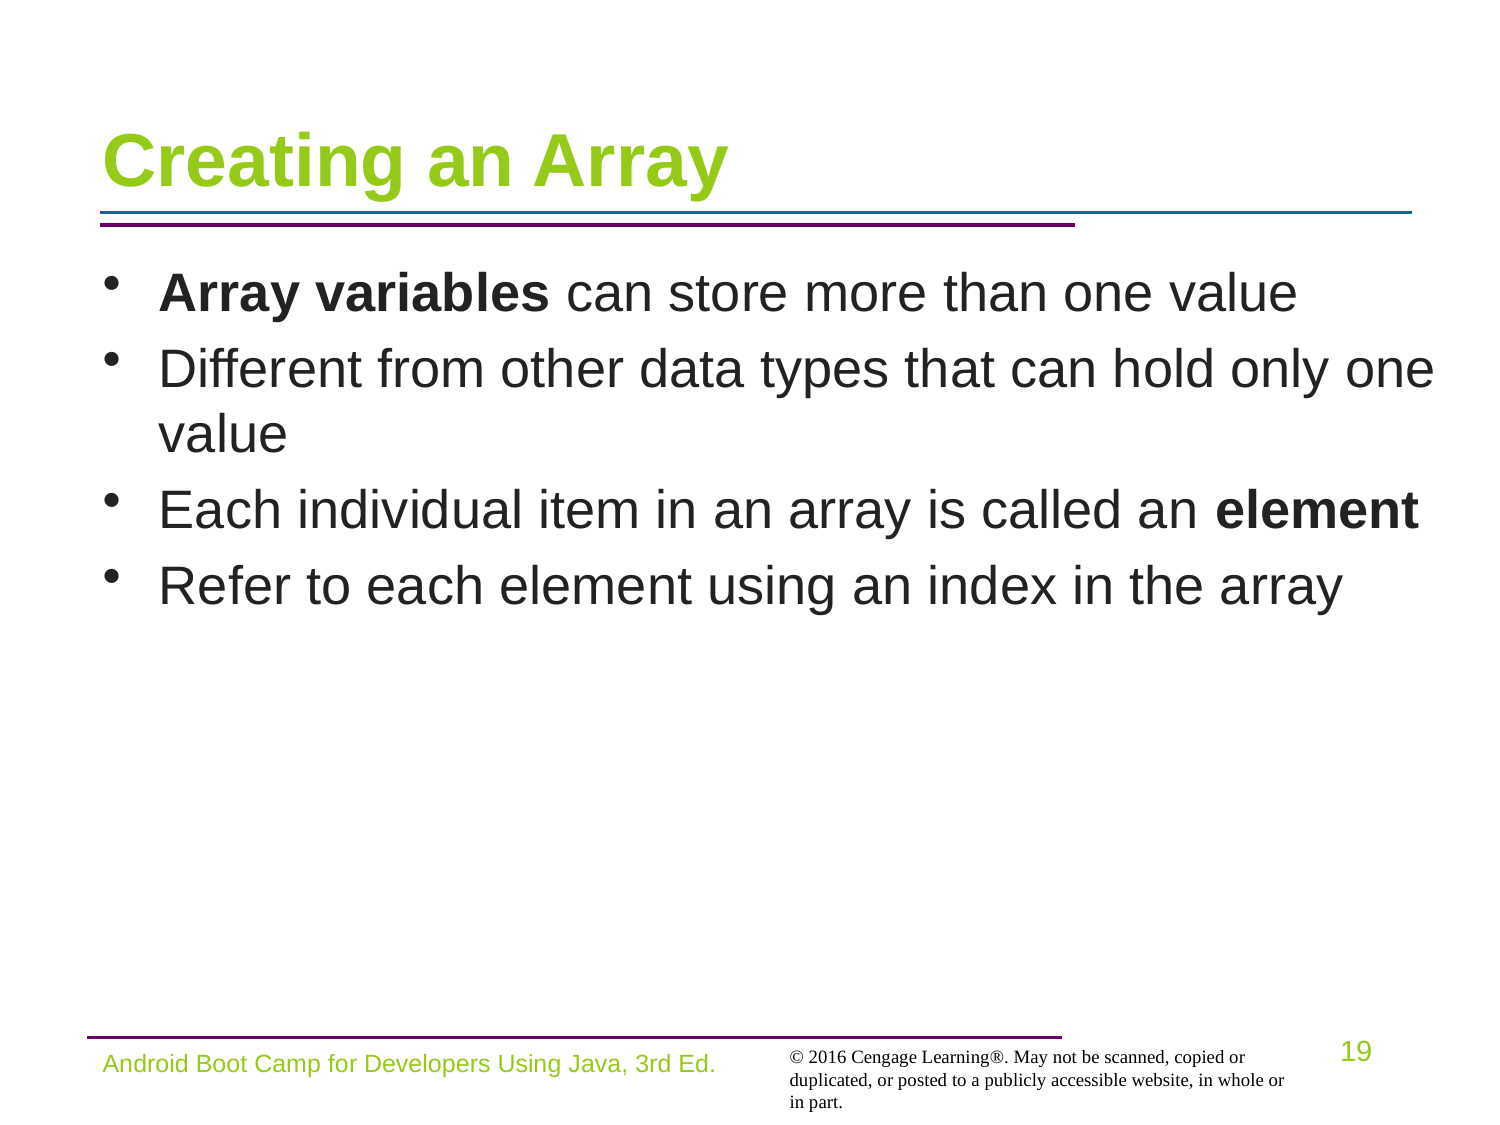

# Creating an Array
Array variables can store more than one value
Different from other data types that can hold only one value
Each individual item in an array is called an element
Refer to each element using an index in the array

Android Boot Camp for Developers Using Java, 3rd Ed.
19